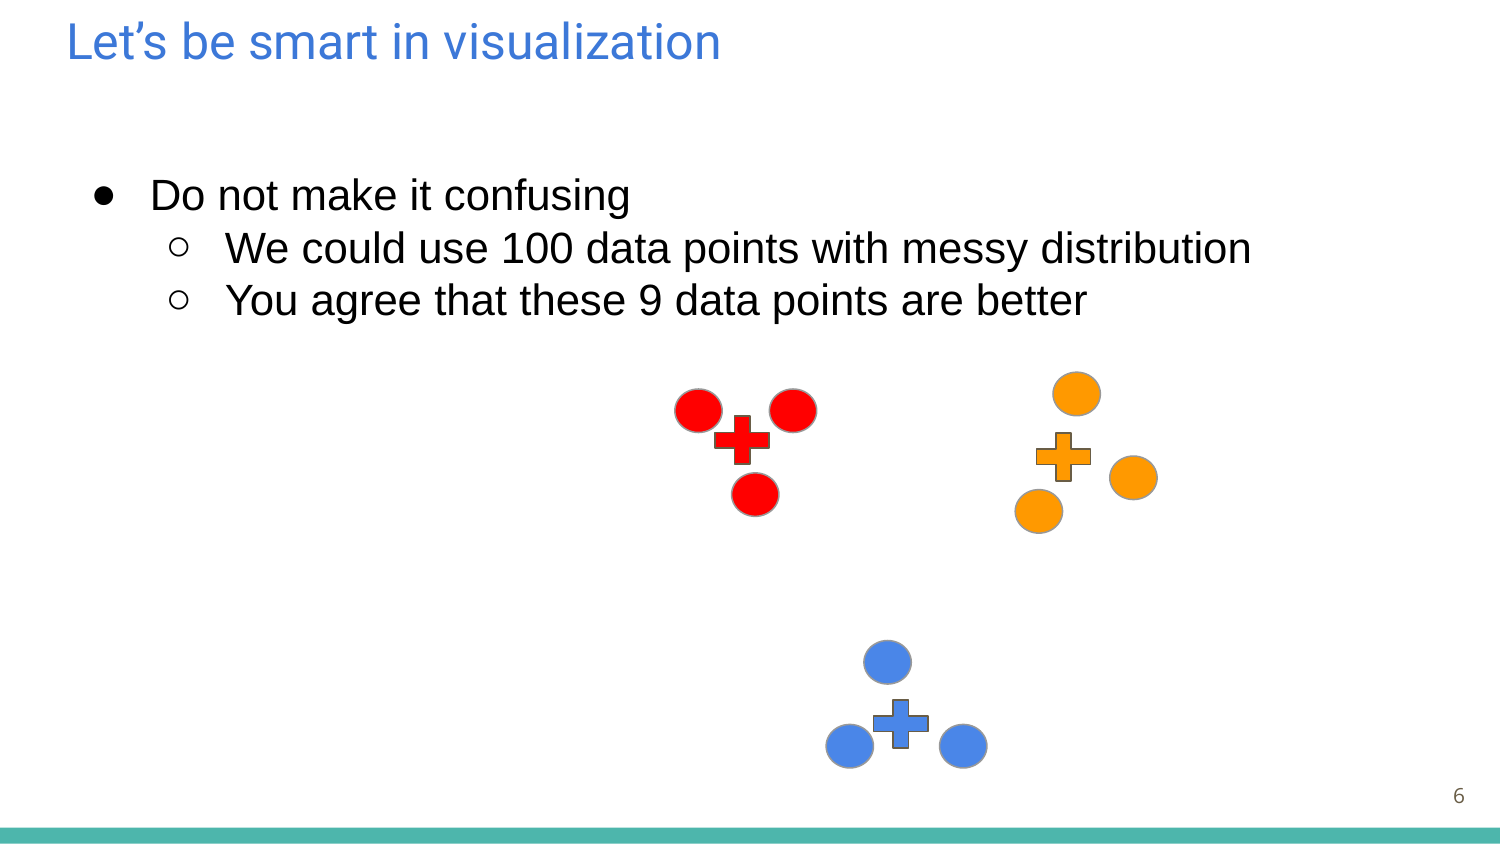

# Let’s be smart in visualization
Do not make it confusing
We could use 100 data points with messy distribution
You agree that these 9 data points are better

6